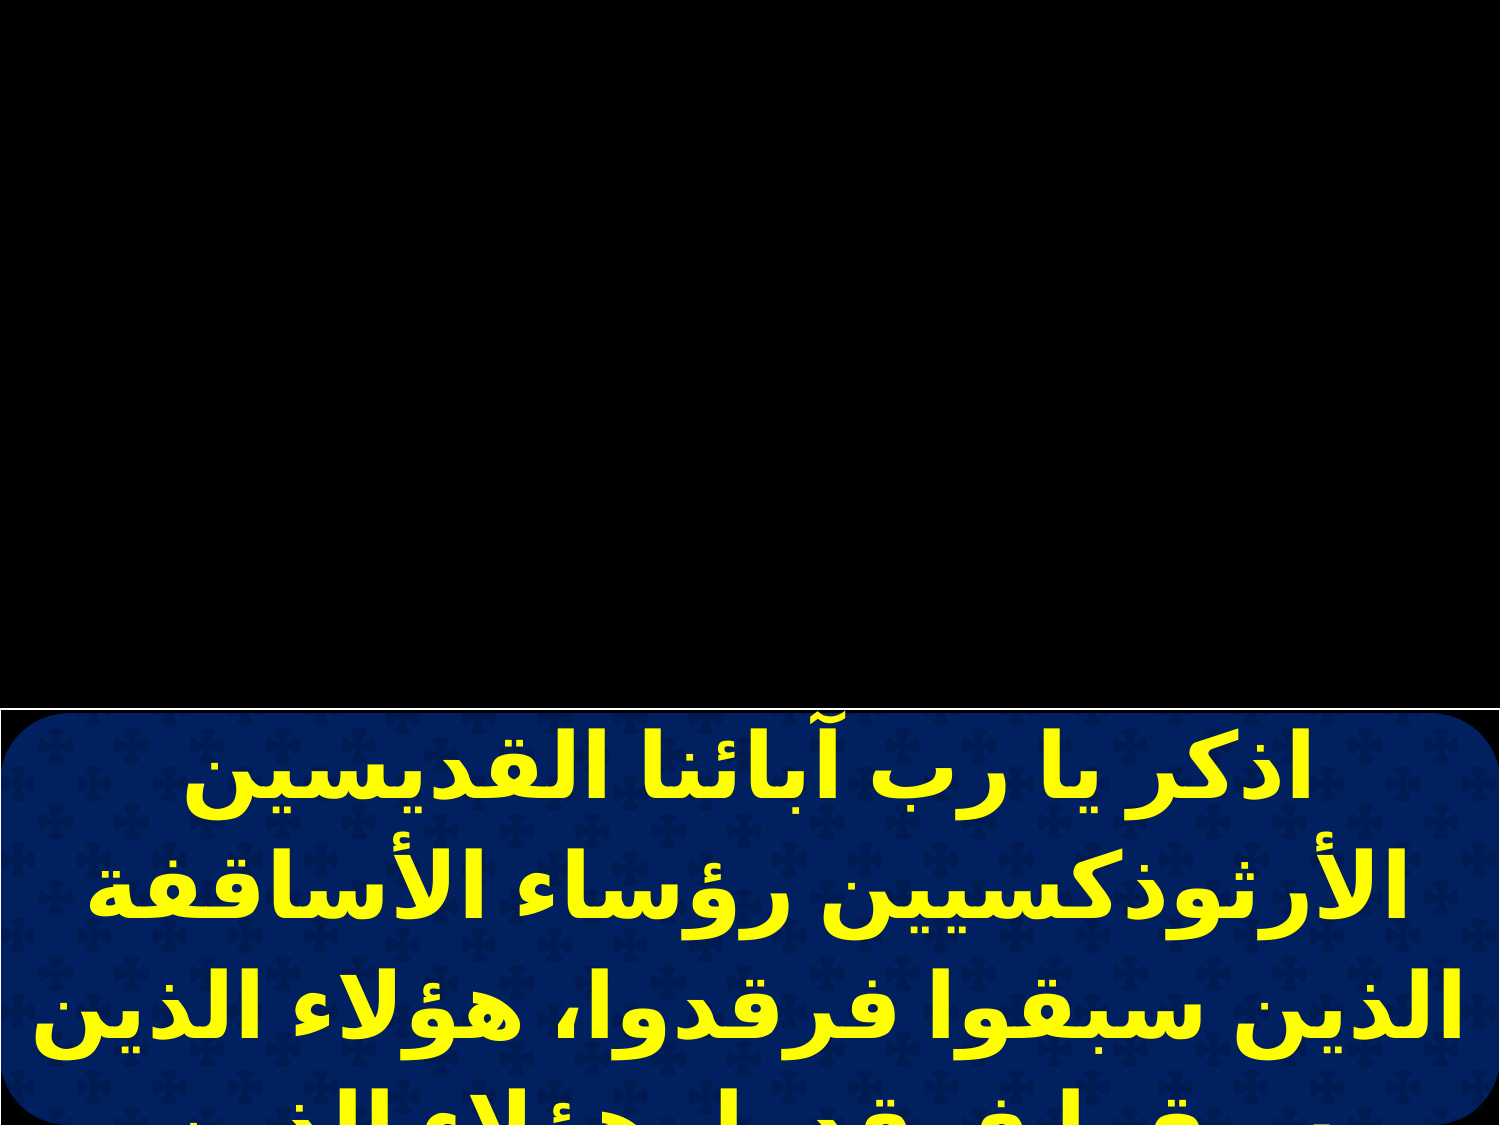

| اذكر يا رب آبائنا القديسين الأرثوذكسيين رؤساء الأساقفة الذين سبقوا فرقدوا، هؤلاء الذين سبقوا فرقدوا، هؤلاء الذين فصلوا كلمة الحق بإستقامة. |
| --- |